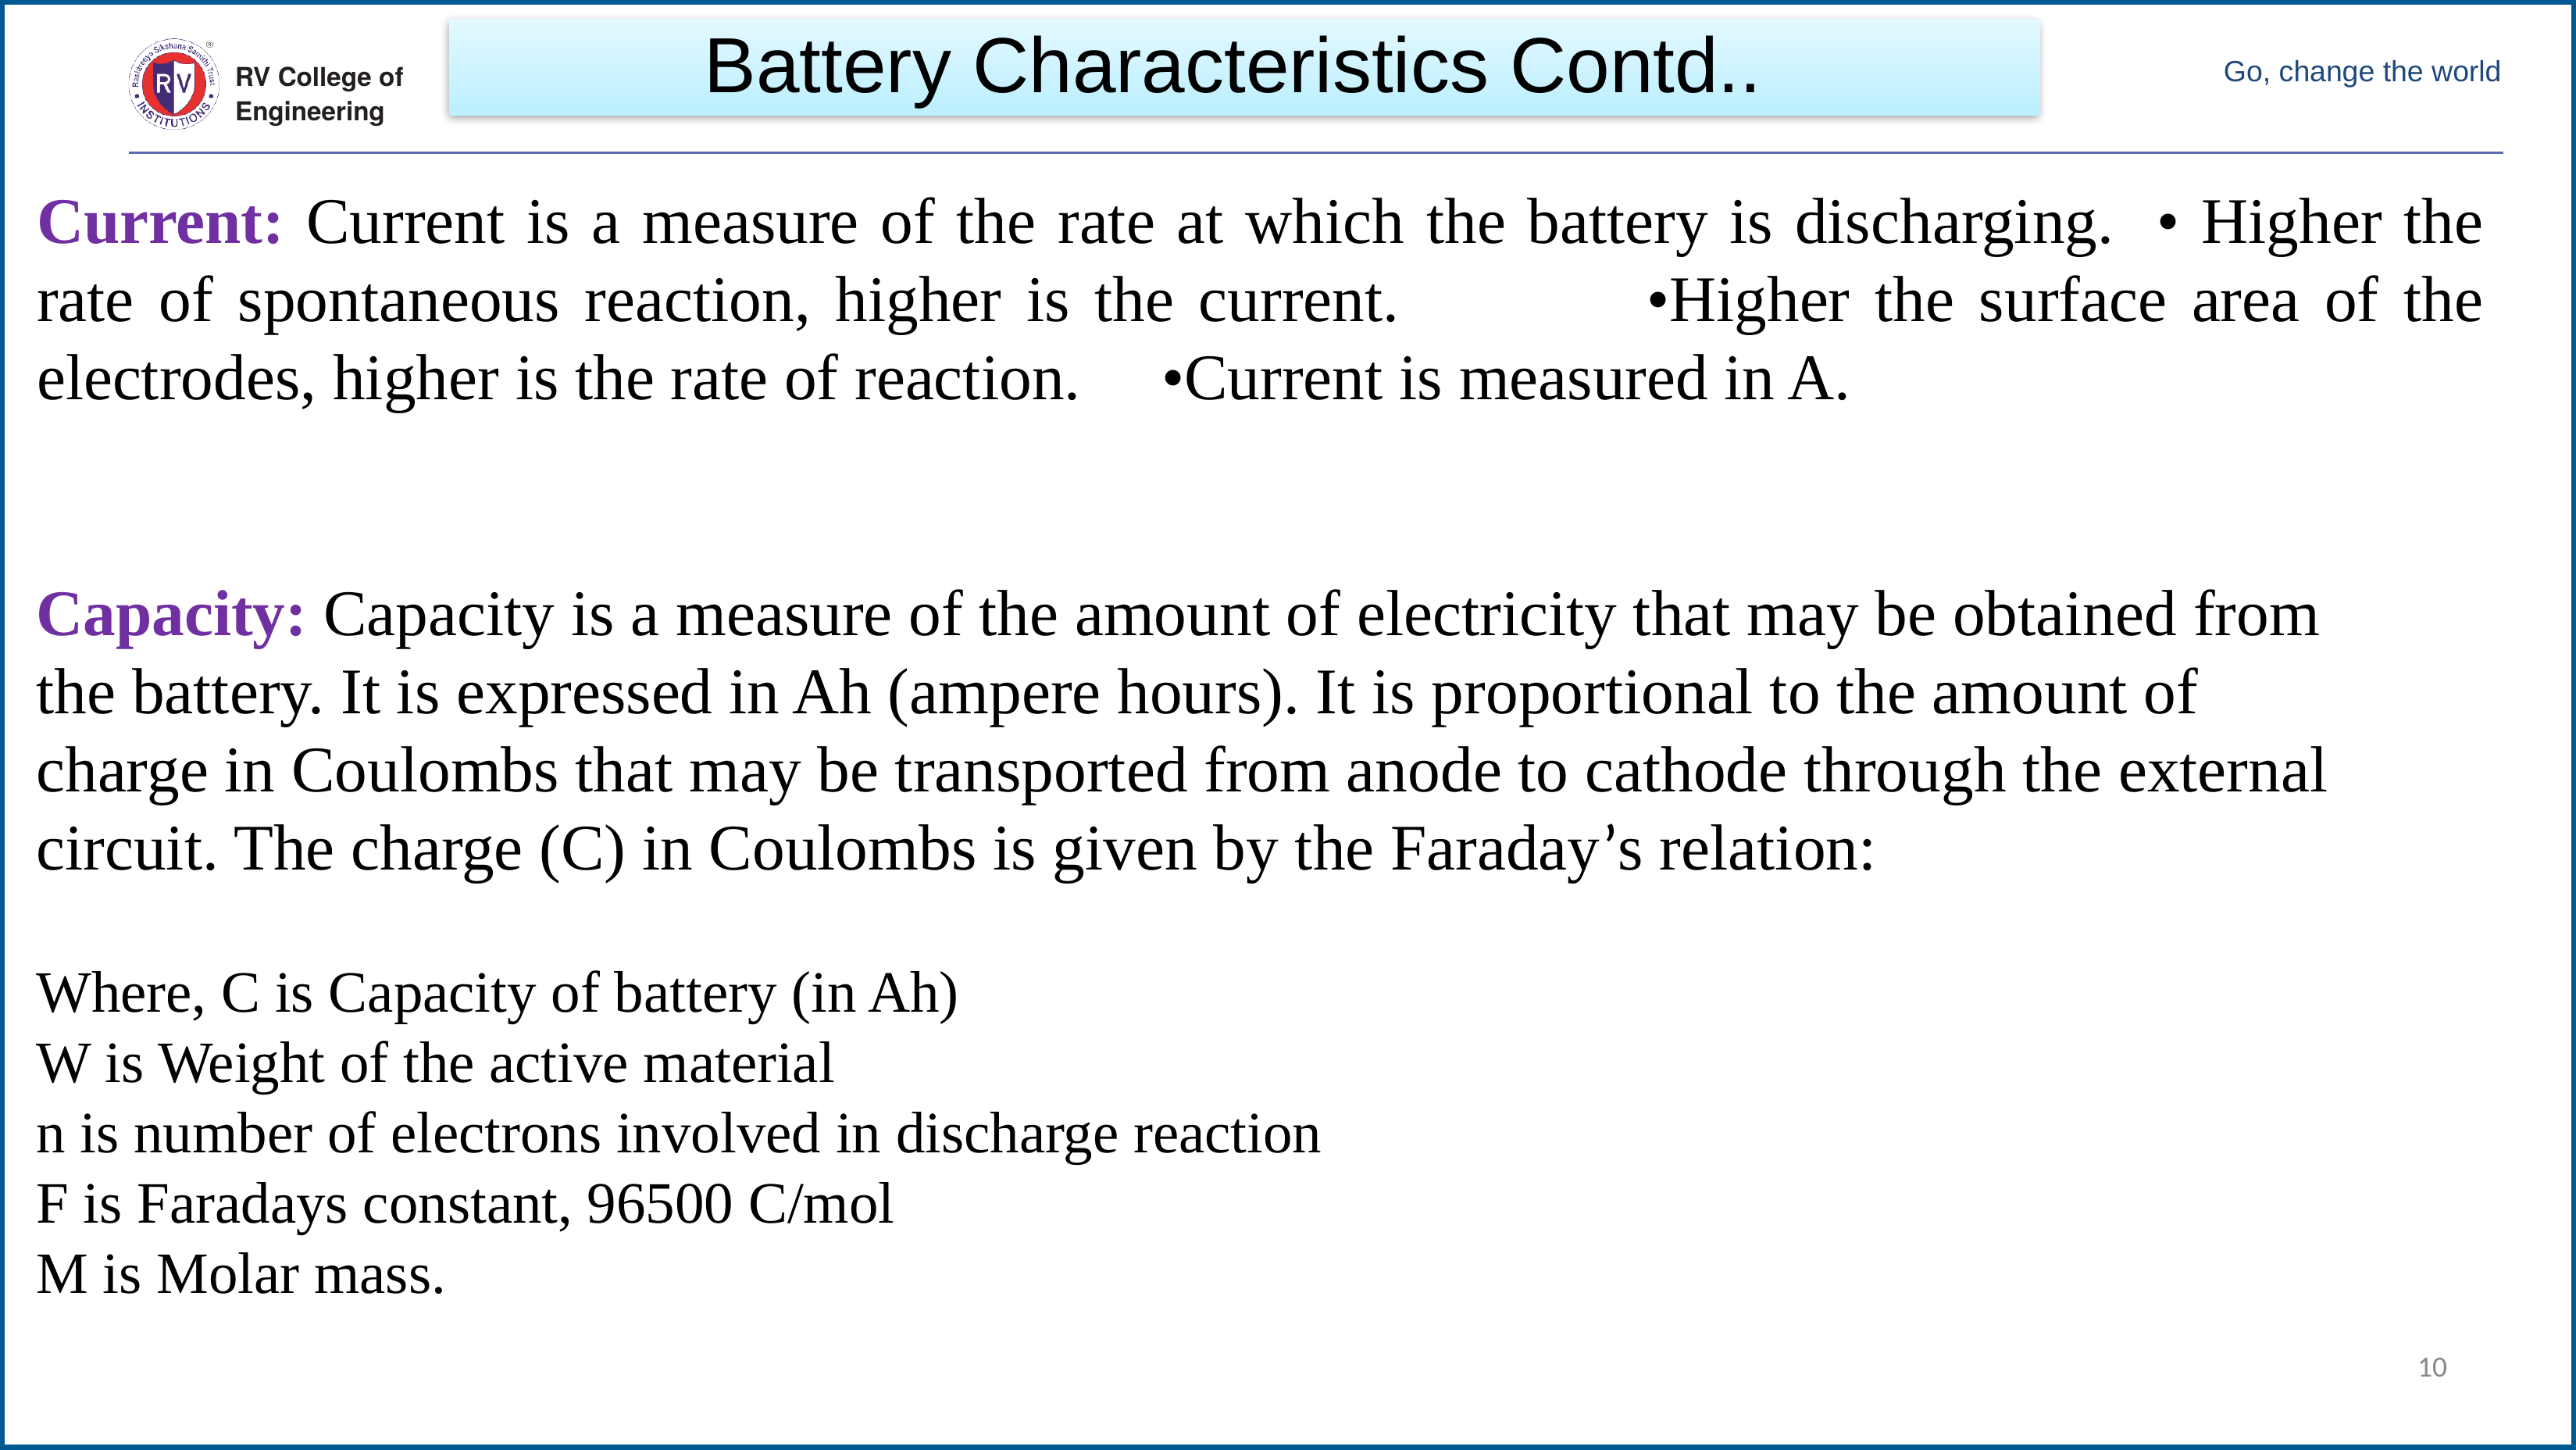

Battery Characteristics Contd..
Current: Current is a measure of the rate at which the battery is discharging.  • Higher the rate of spontaneous reaction, higher is the current.          •Higher the surface area of the electrodes, higher is the rate of reaction.     •Current is measured in A.
Capacity: Capacity is a measure of the amount of electricity that may be obtained from the battery. It is expressed in Ah (ampere hours). It is proportional to the amount of charge in Coulombs that may be transported from anode to cathode through the external circuit. The charge (C) in Coulombs is given by the Faraday’s relation:

Where, C is Capacity of battery (in Ah)
W is Weight of the active material
n is number of electrons involved in discharge reaction
F is Faradays constant, 96500 C/mol
M is Molar mass.
10